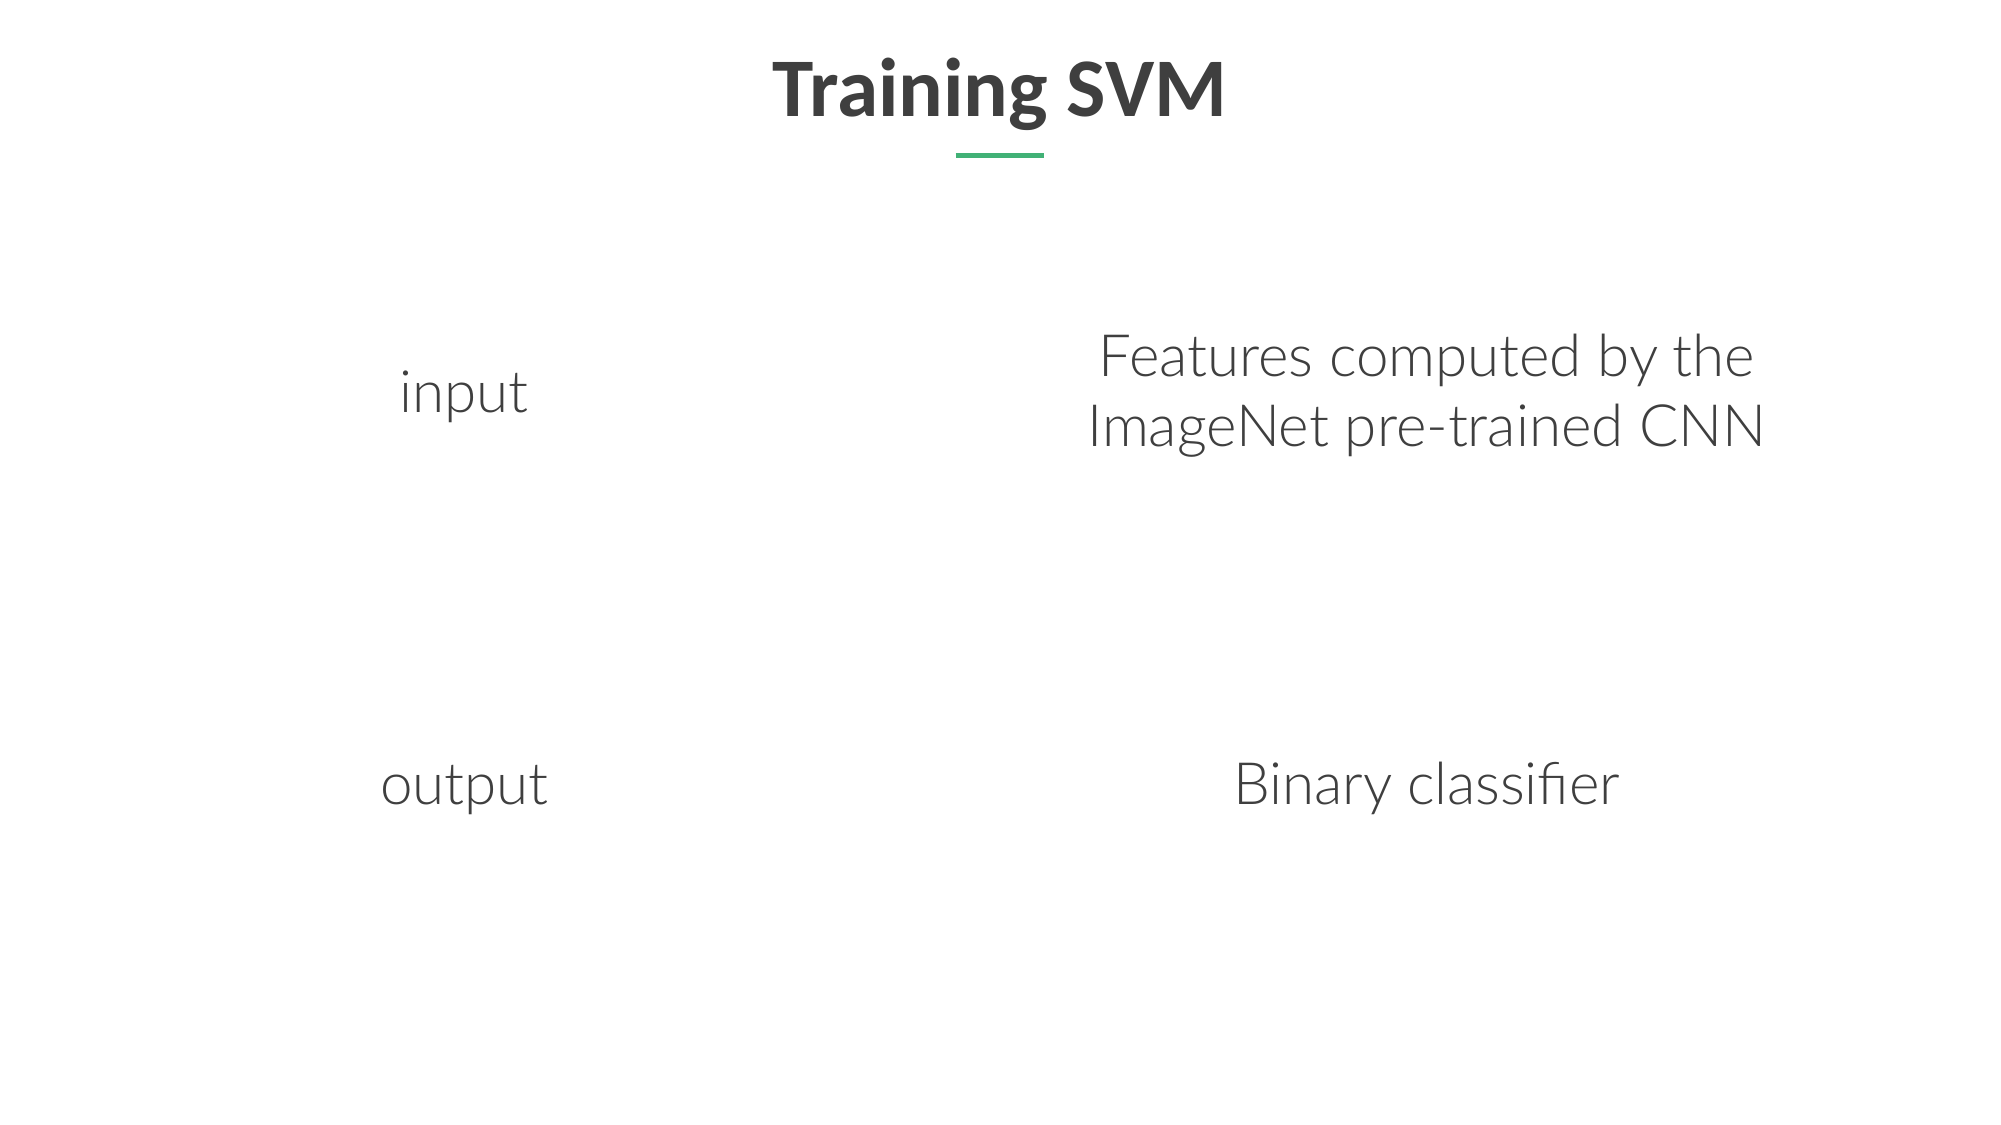

# Training SVM
11
Features computed by the ImageNet pre-trained CNN
input
output
Binary classifier